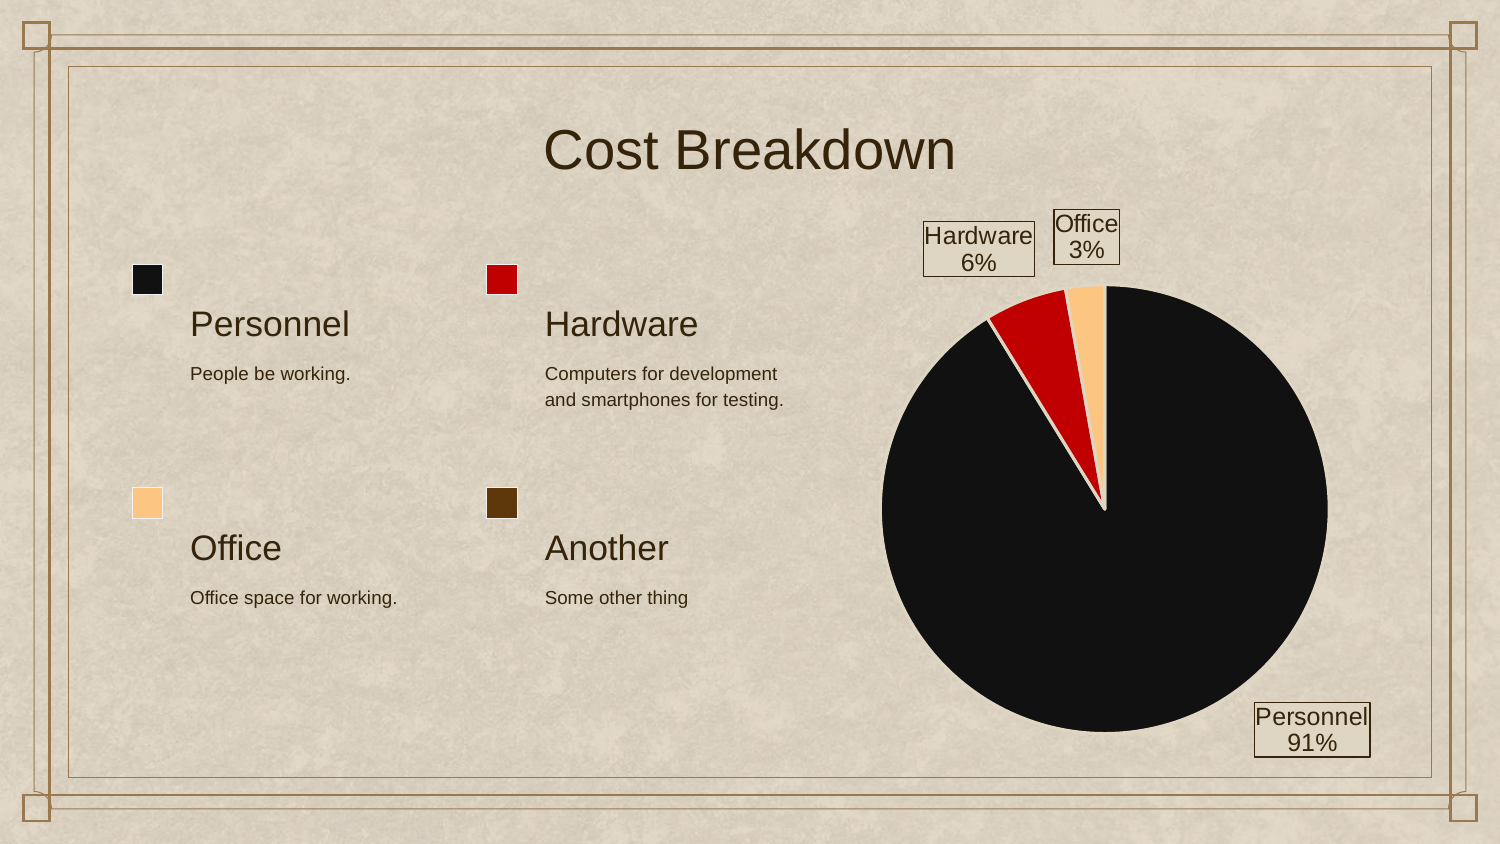

# Cost Breakdown

### Chart

| Category | Cost |
|---|---|
| Personnel | 130000.0 |
| Hardware | 8500.0 |
| Office | 4000.0 |
Personnel
Hardware

People be working.
Computers for development and smartphones for testing.
Office
Another

Office space for working.
Some other thing